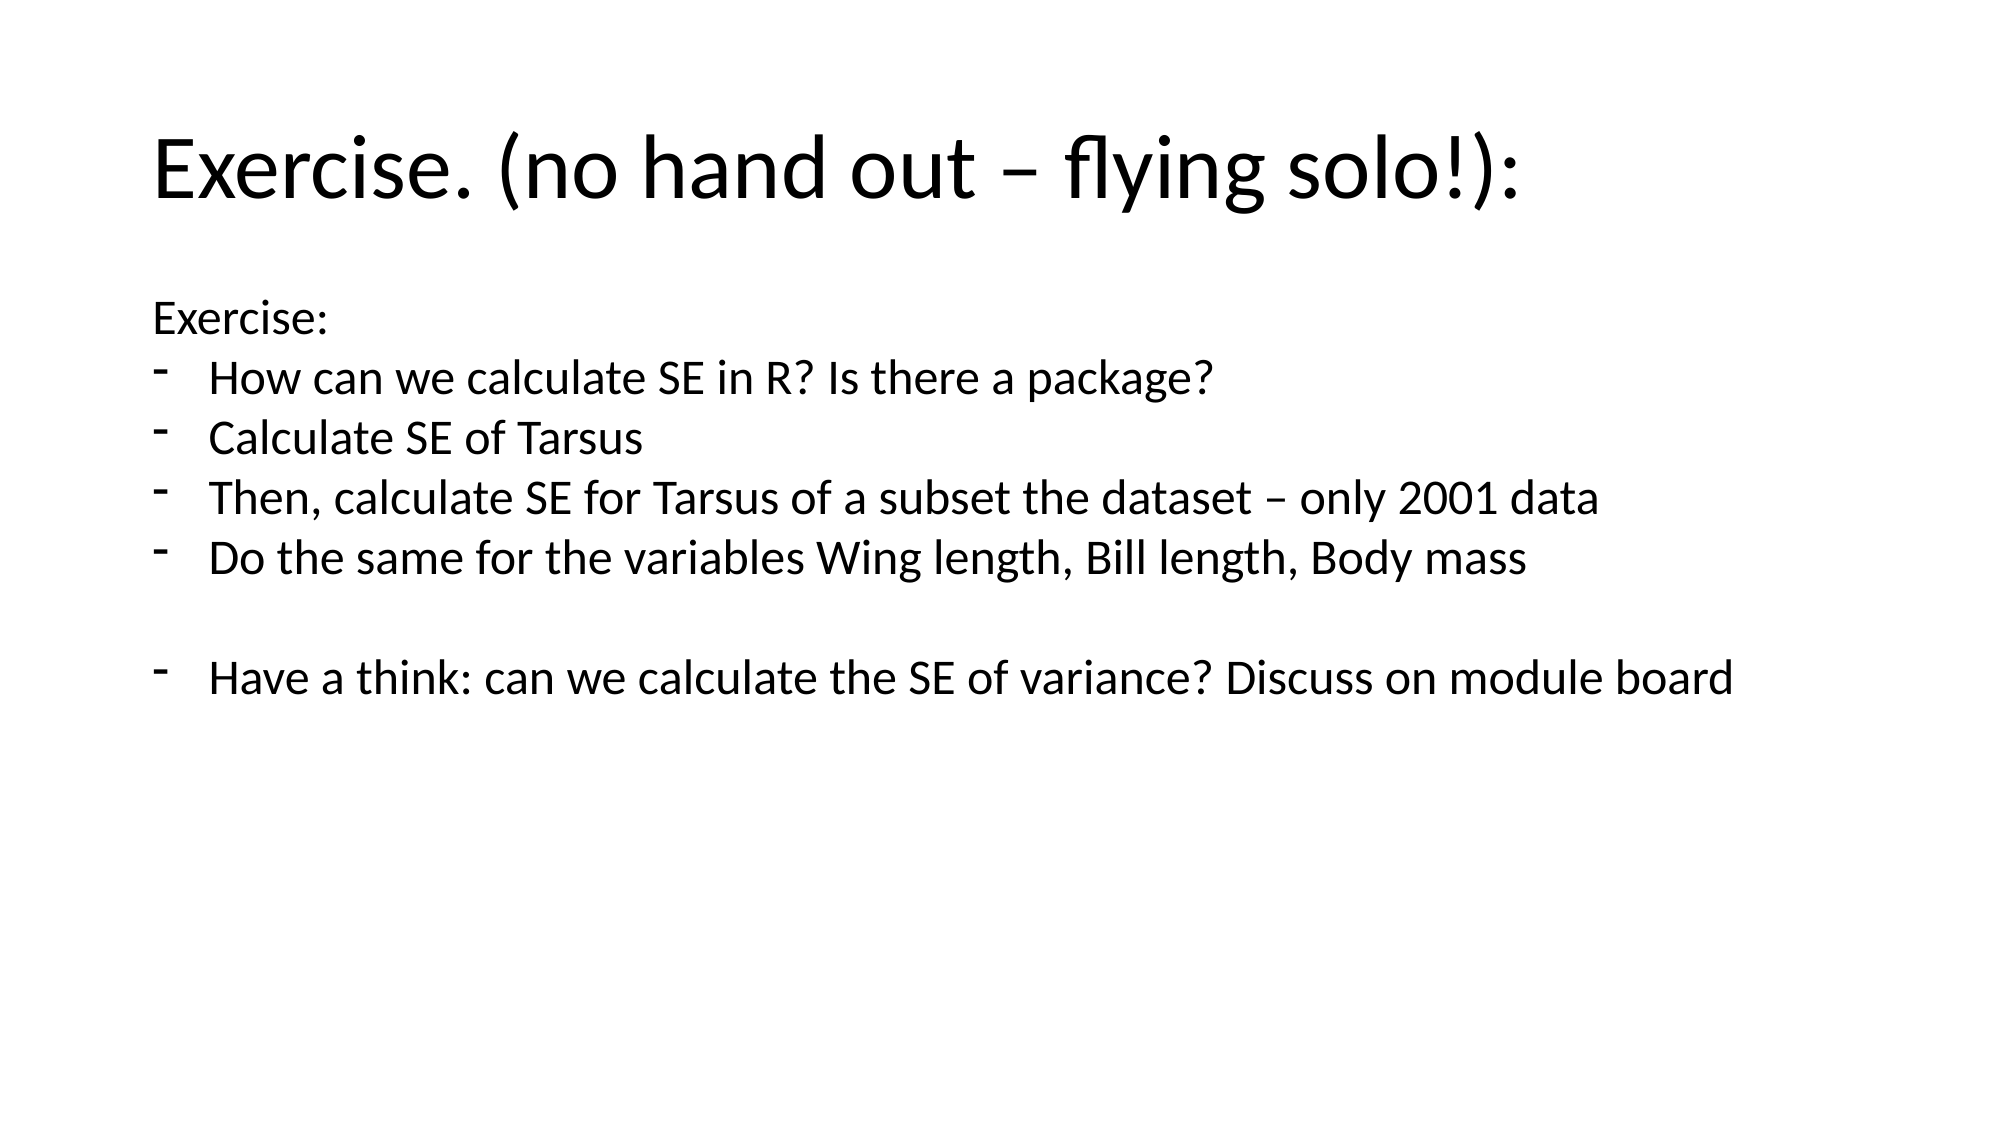

# Exercise. (no hand out – flying solo!):
Exercise:
How can we calculate SE in R? Is there a package?
Calculate SE of Tarsus
Then, calculate SE for Tarsus of a subset the dataset – only 2001 data
Do the same for the variables Wing length, Bill length, Body mass

Have a think: can we calculate the SE of variance? Discuss on module board